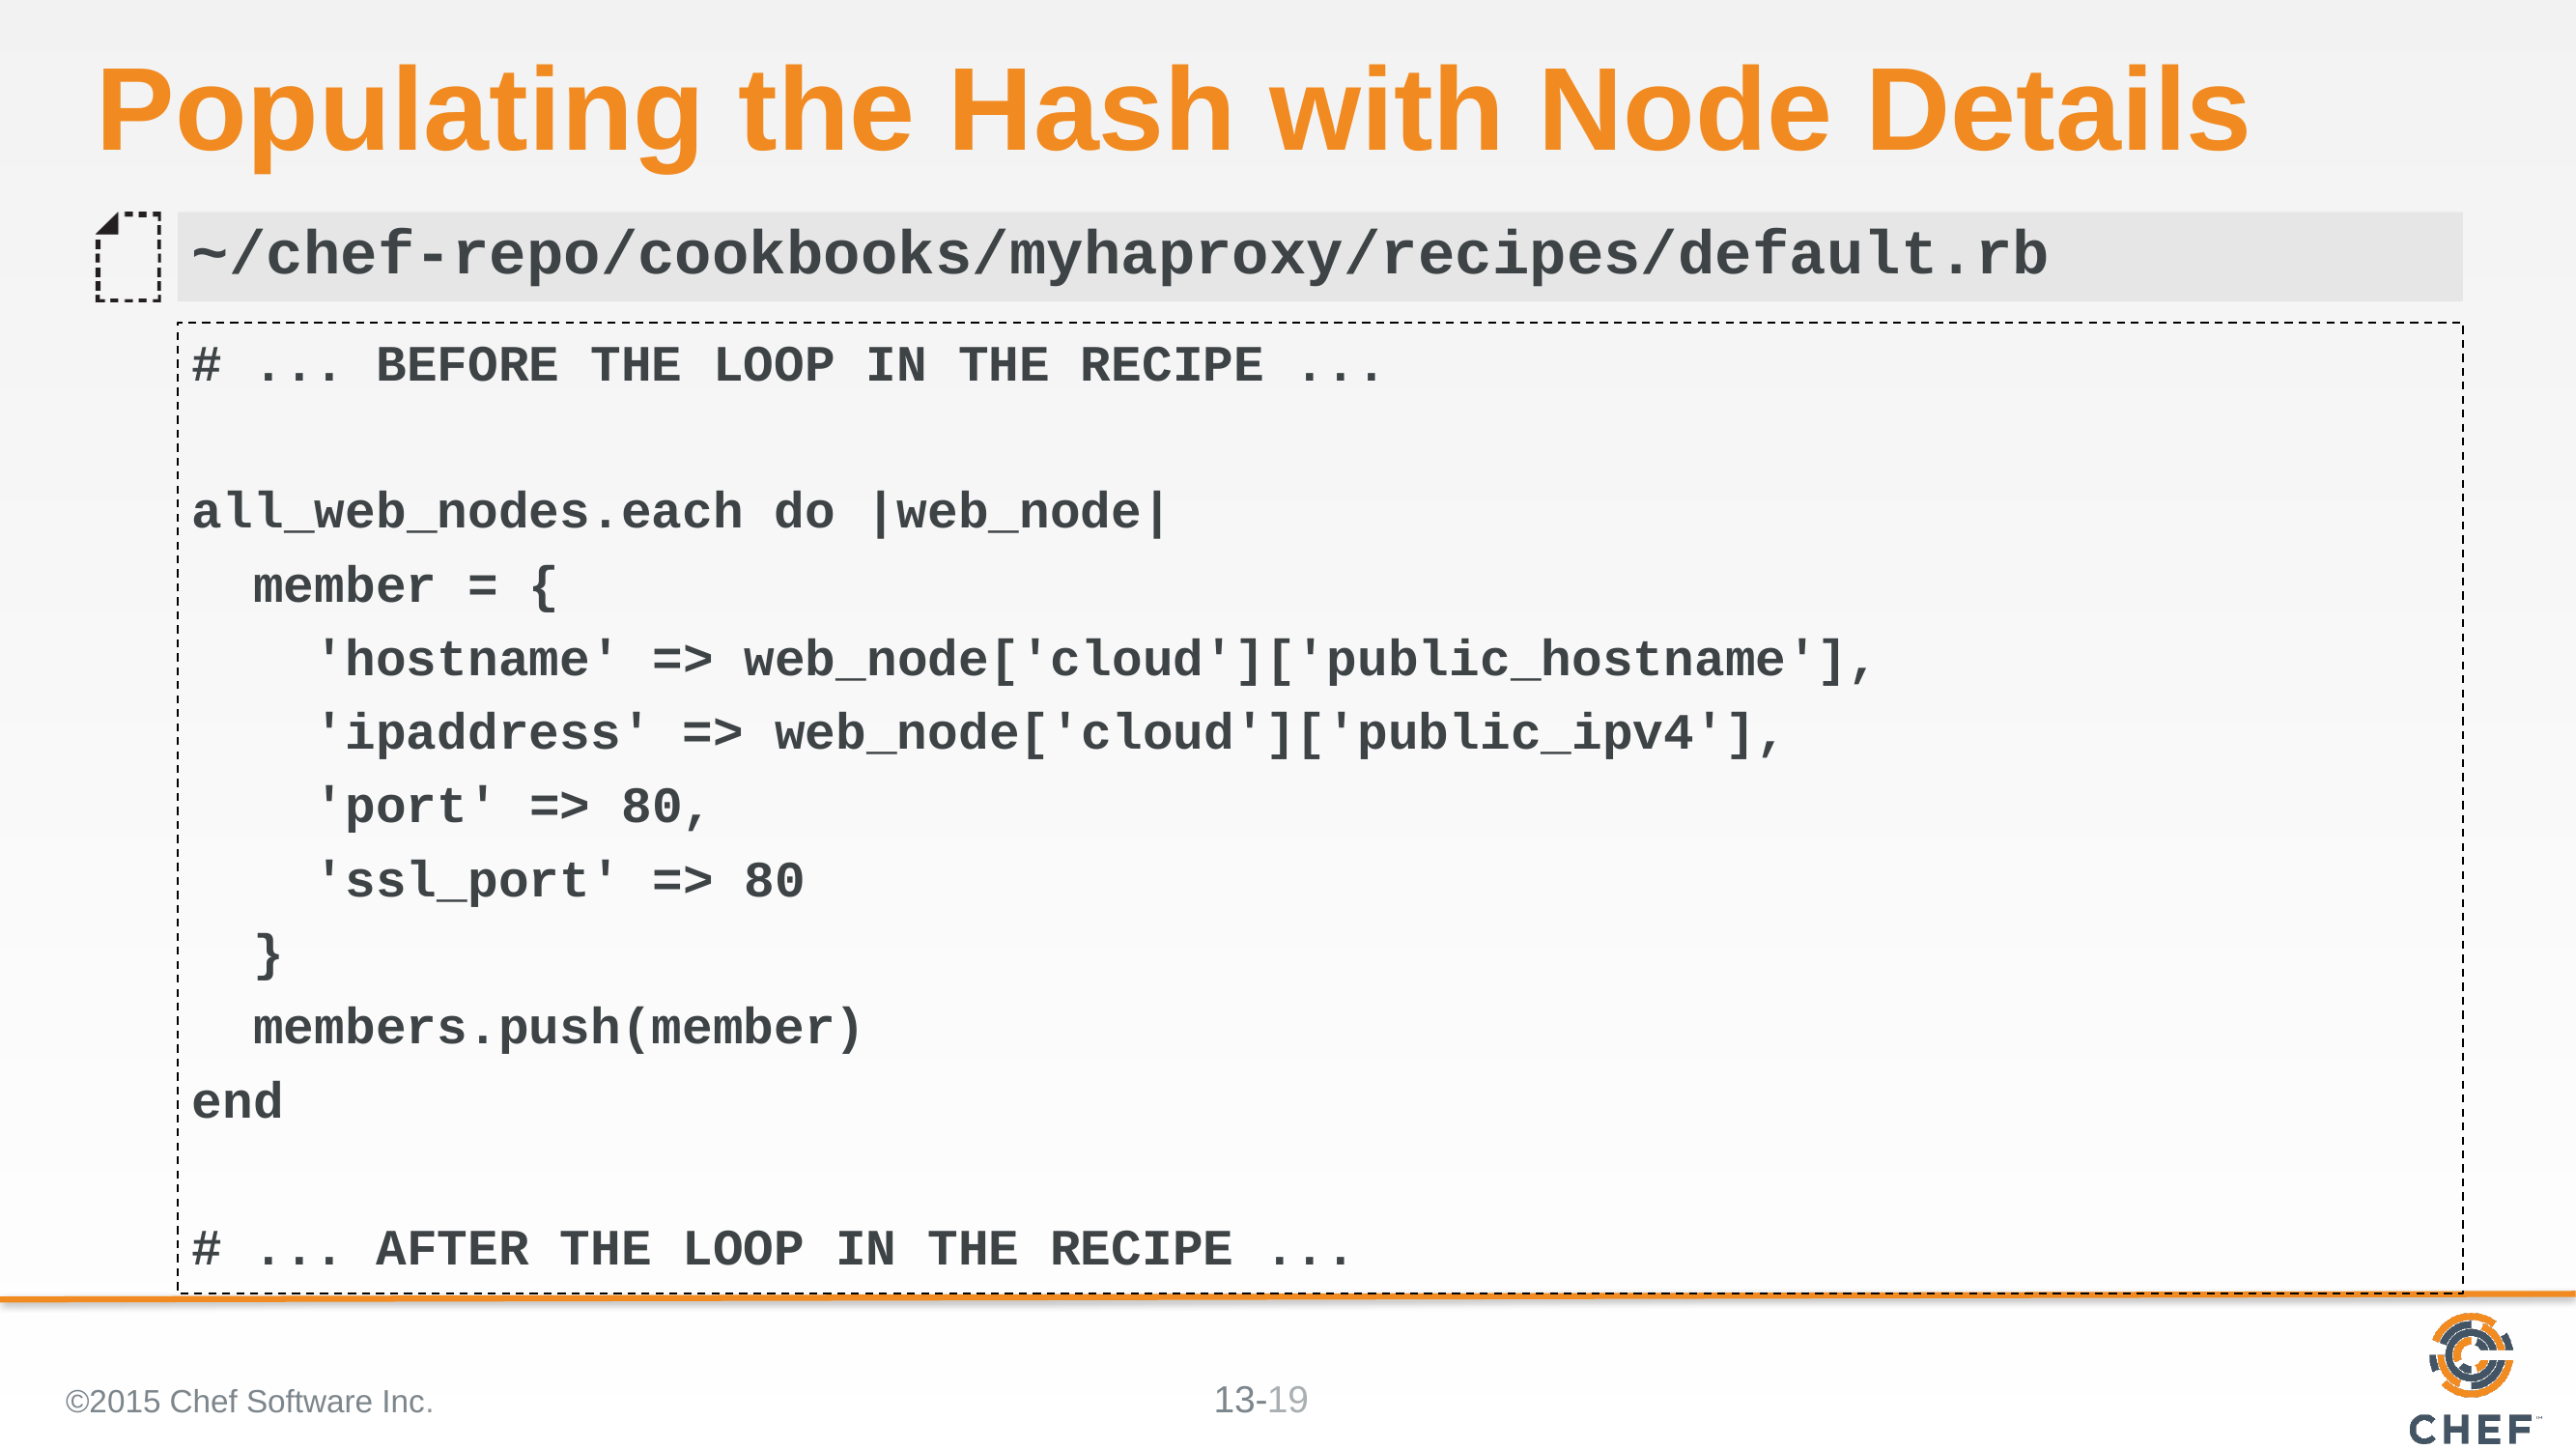

# Populating the Hash with Node Details
~/chef-repo/cookbooks/myhaproxy/recipes/default.rb
# ... BEFORE THE LOOP IN THE RECIPE ...

all_web_nodes.each do |web_node|
  member = {
    'hostname' => web_node['cloud']['public_hostname'],
    'ipaddress' => web_node['cloud']['public_ipv4'],
    'port' => 80,
    'ssl_port' => 80
  }
  members.push(member)
end

# ... AFTER THE LOOP IN THE RECIPE ...

©2015 Chef Software Inc.
19